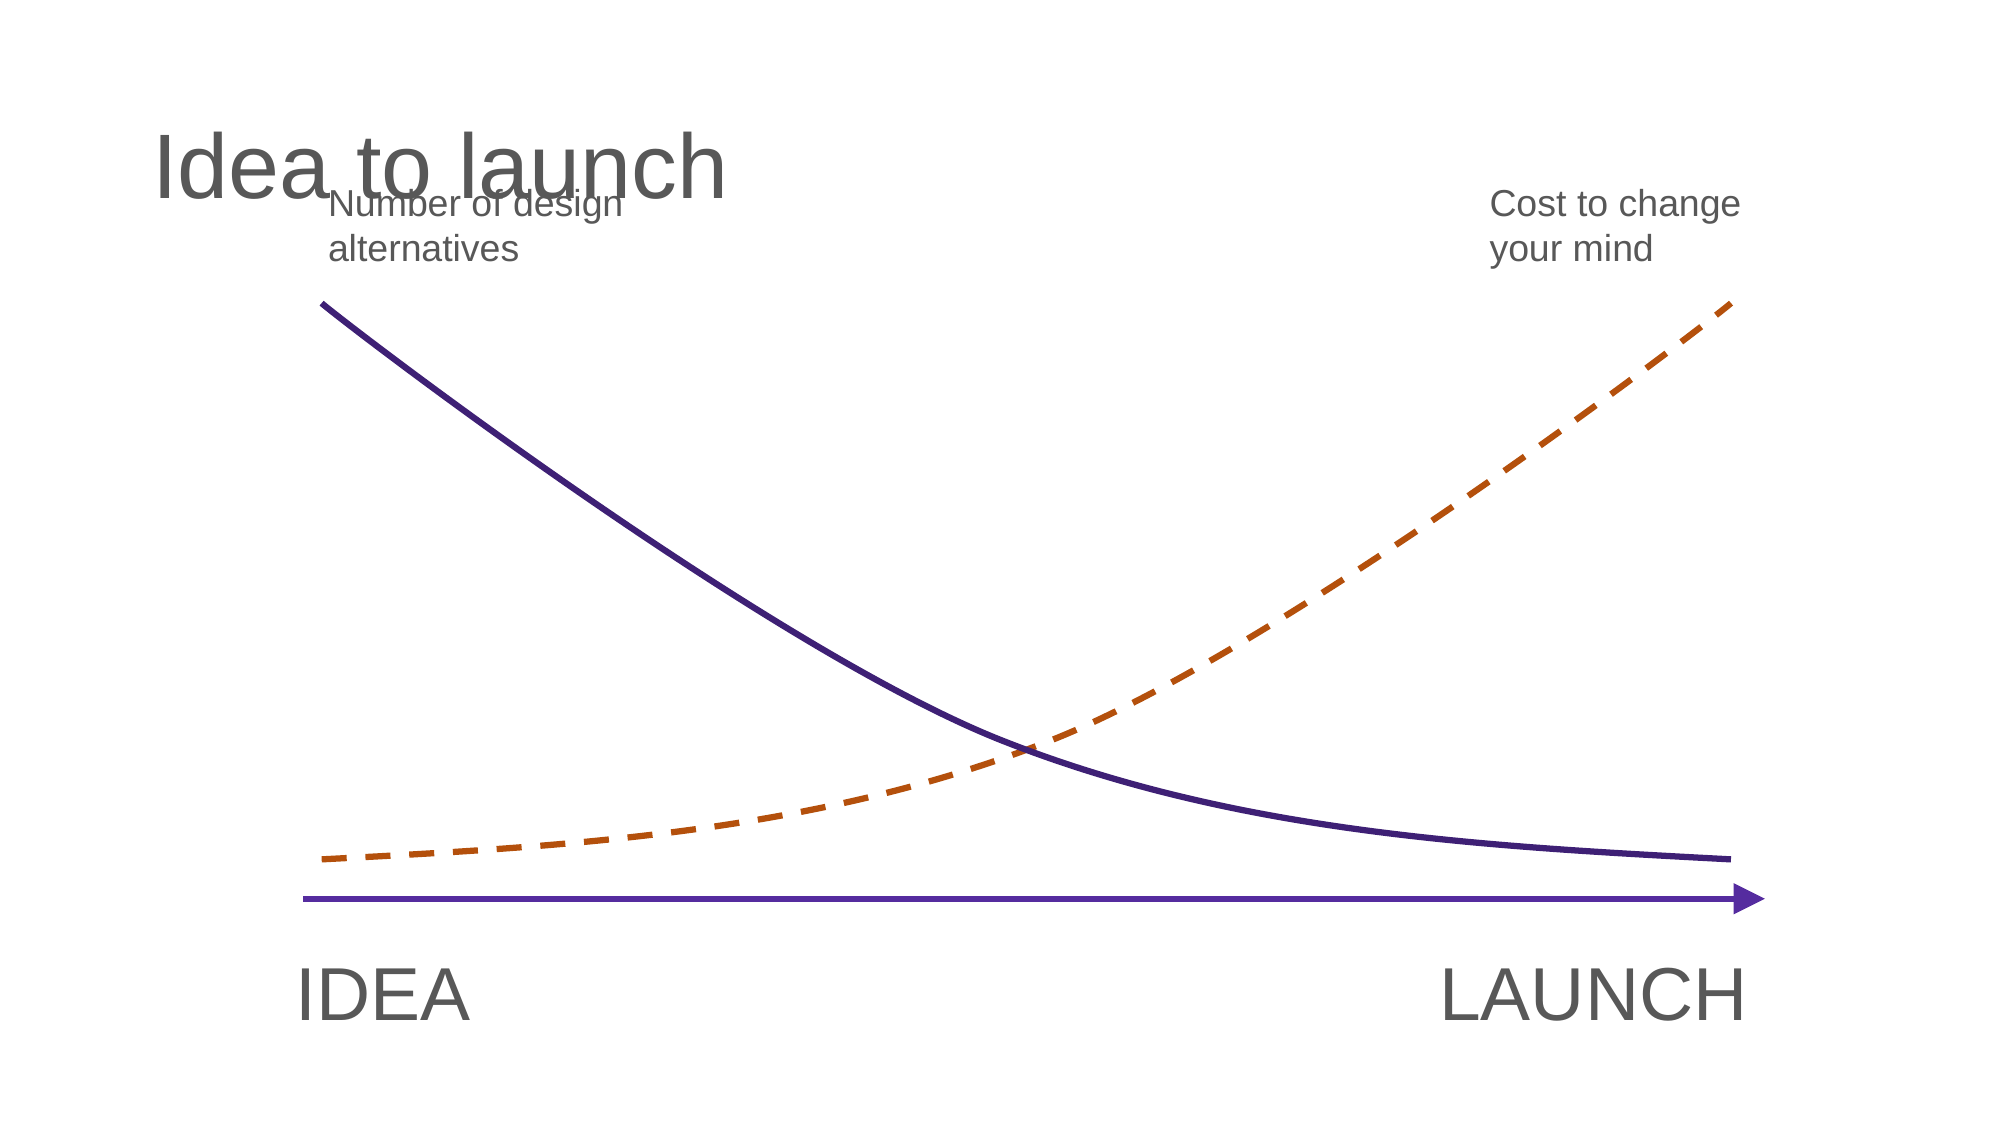

Idea to launch
Cost to change
your mind
Number of design
alternatives

LAUNCH
IDEA